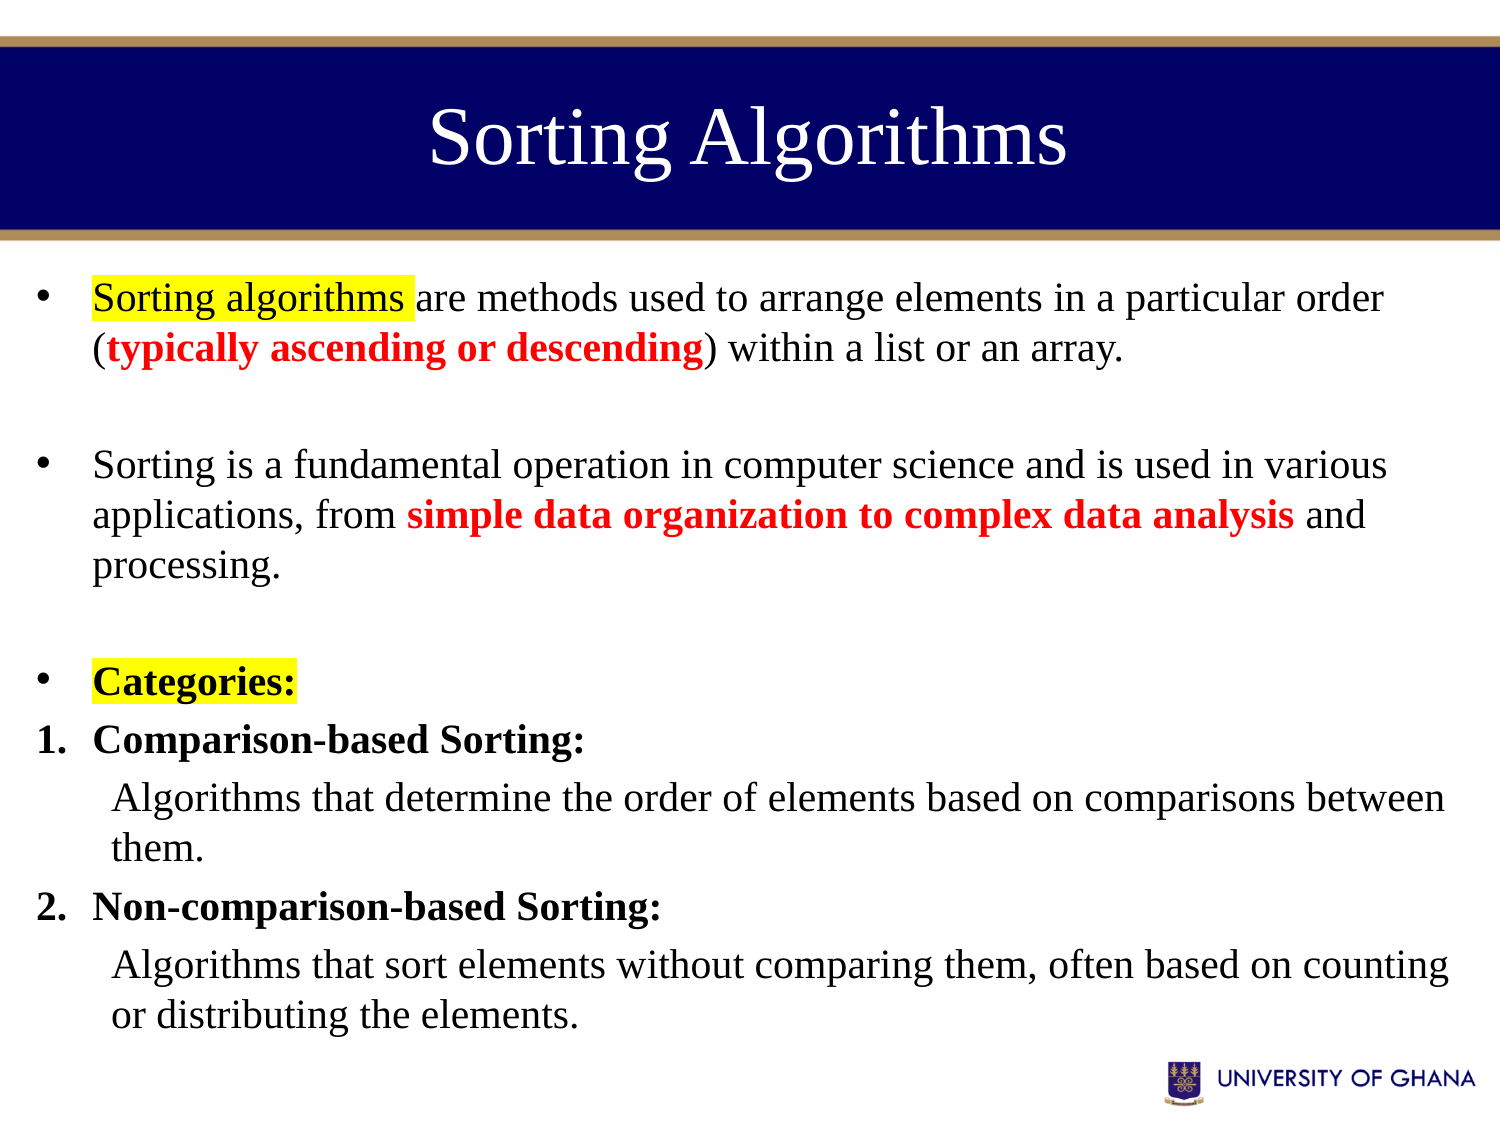

# Sorting Algorithms
Sorting algorithms are methods used to arrange elements in a particular order (typically ascending or descending) within a list or an array.

Sorting is a fundamental operation in computer science and is used in various applications, from simple data organization to complex data analysis and processing.

Categories:
Comparison-based Sorting:
Algorithms that determine the order of elements based on comparisons between them.
Non-comparison-based Sorting:
Algorithms that sort elements without comparing them, often based on counting or distributing the elements.